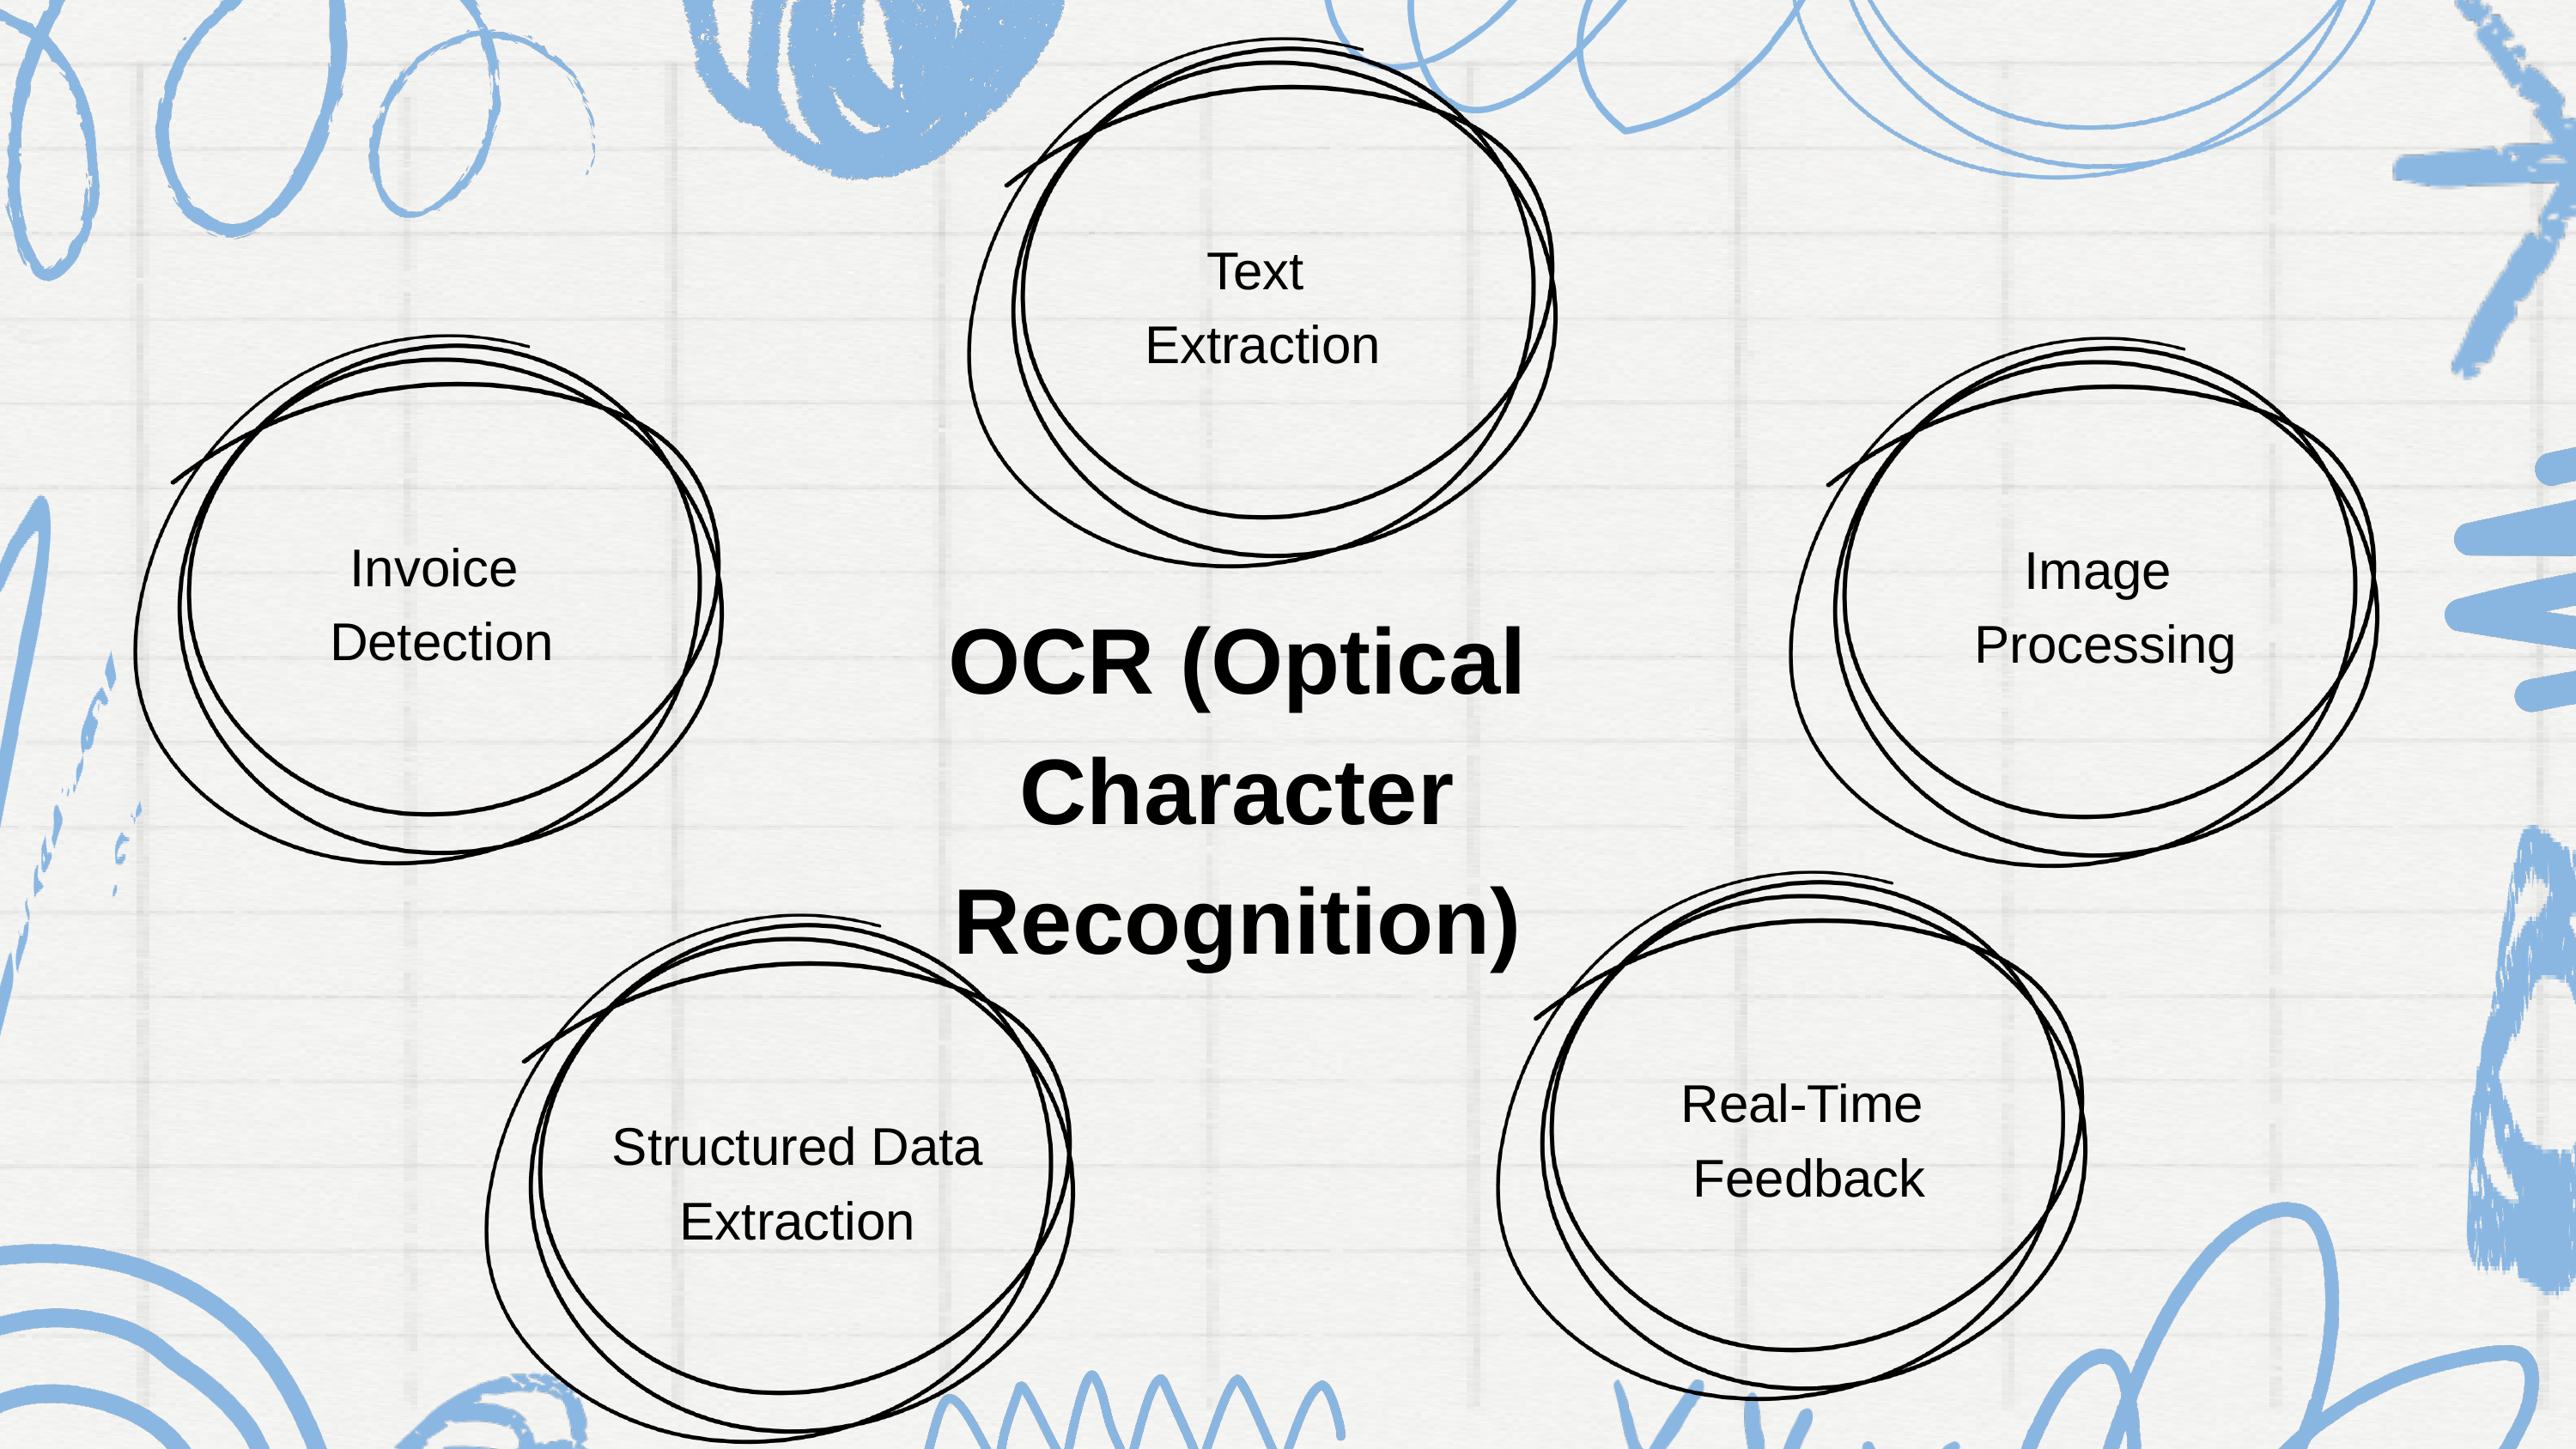

Text
Extraction

Invoice
Detection
Image
Processing
OCR (Optical Character Recognition)

Real-Time
 Feedback
Structured Data Extraction